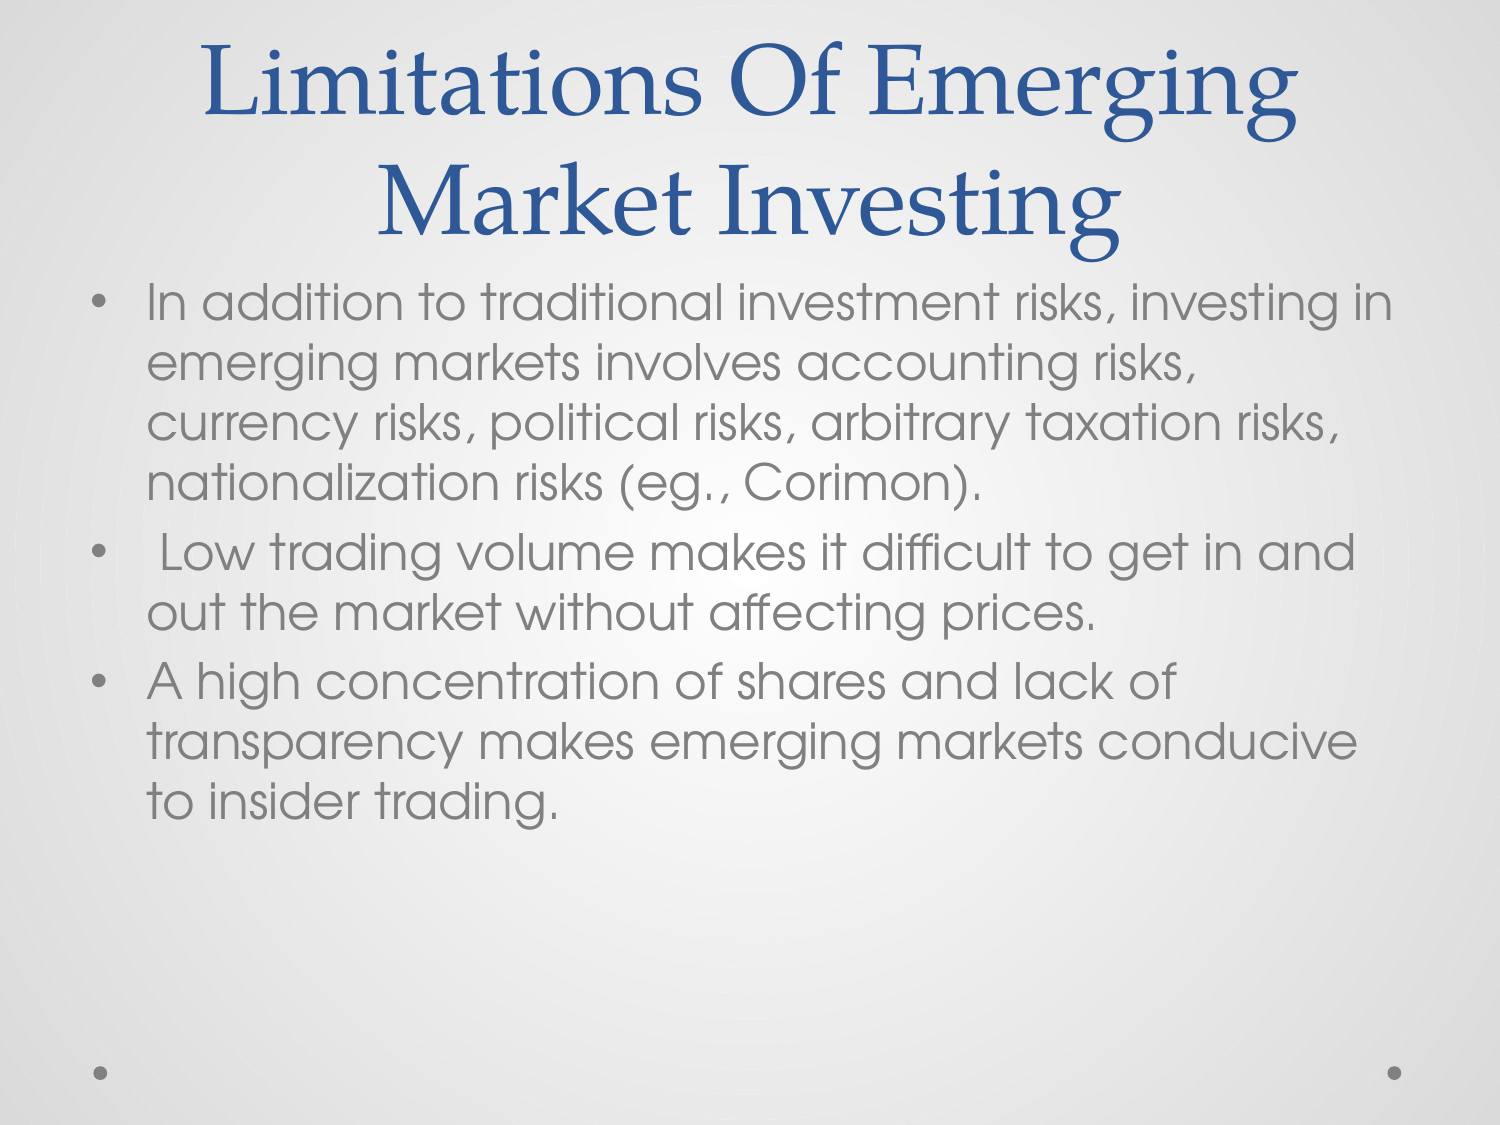

# Limitations Of Emerging Market Investing
In addition to traditional investment risks, investing in emerging markets involves accounting risks, currency risks, political risks, arbitrary taxation risks, nationalization risks (eg., Corimon).
 Low trading volume makes it difficult to get in and out the market without affecting prices.
A high concentration of shares and lack of transparency makes emerging markets conducive to insider trading.